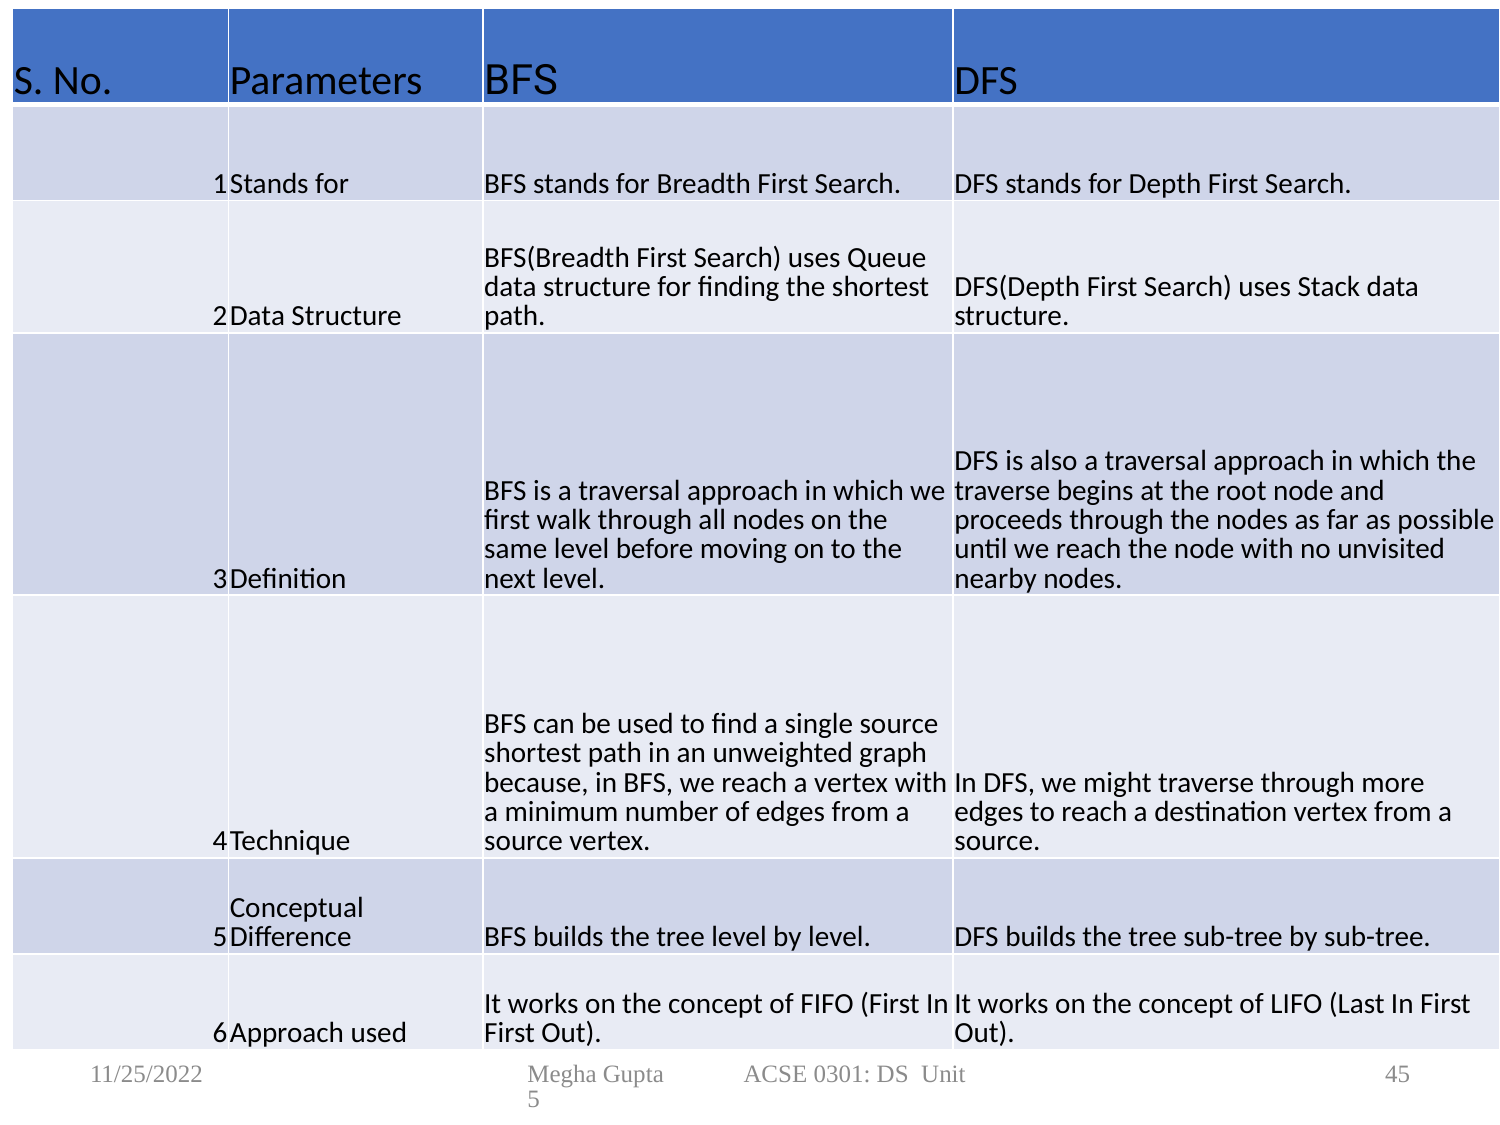

| S. No. | Parameters | BFS | DFS |
| --- | --- | --- | --- |
| 1 | Stands for | BFS stands for Breadth First Search. | DFS stands for Depth First Search. |
| 2 | Data Structure | BFS(Breadth First Search) uses Queue data structure for finding the shortest path. | DFS(Depth First Search) uses Stack data structure. |
| 3 | Definition | BFS is a traversal approach in which we first walk through all nodes on the same level before moving on to the next level. | DFS is also a traversal approach in which the traverse begins at the root node and proceeds through the nodes as far as possible until we reach the node with no unvisited nearby nodes. |
| 4 | Technique | BFS can be used to find a single source shortest path in an unweighted graph because, in BFS, we reach a vertex with a minimum number of edges from a source vertex. | In DFS, we might traverse through more edges to reach a destination vertex from a source. |
| 5 | Conceptual Difference | BFS builds the tree level by level. | DFS builds the tree sub-tree by sub-tree. |
| 6 | Approach used | It works on the concept of FIFO (First In First Out). | It works on the concept of LIFO (Last In First Out). |
11/25/2022
Megha Gupta             ACSE 0301: DS  Unit 5
45